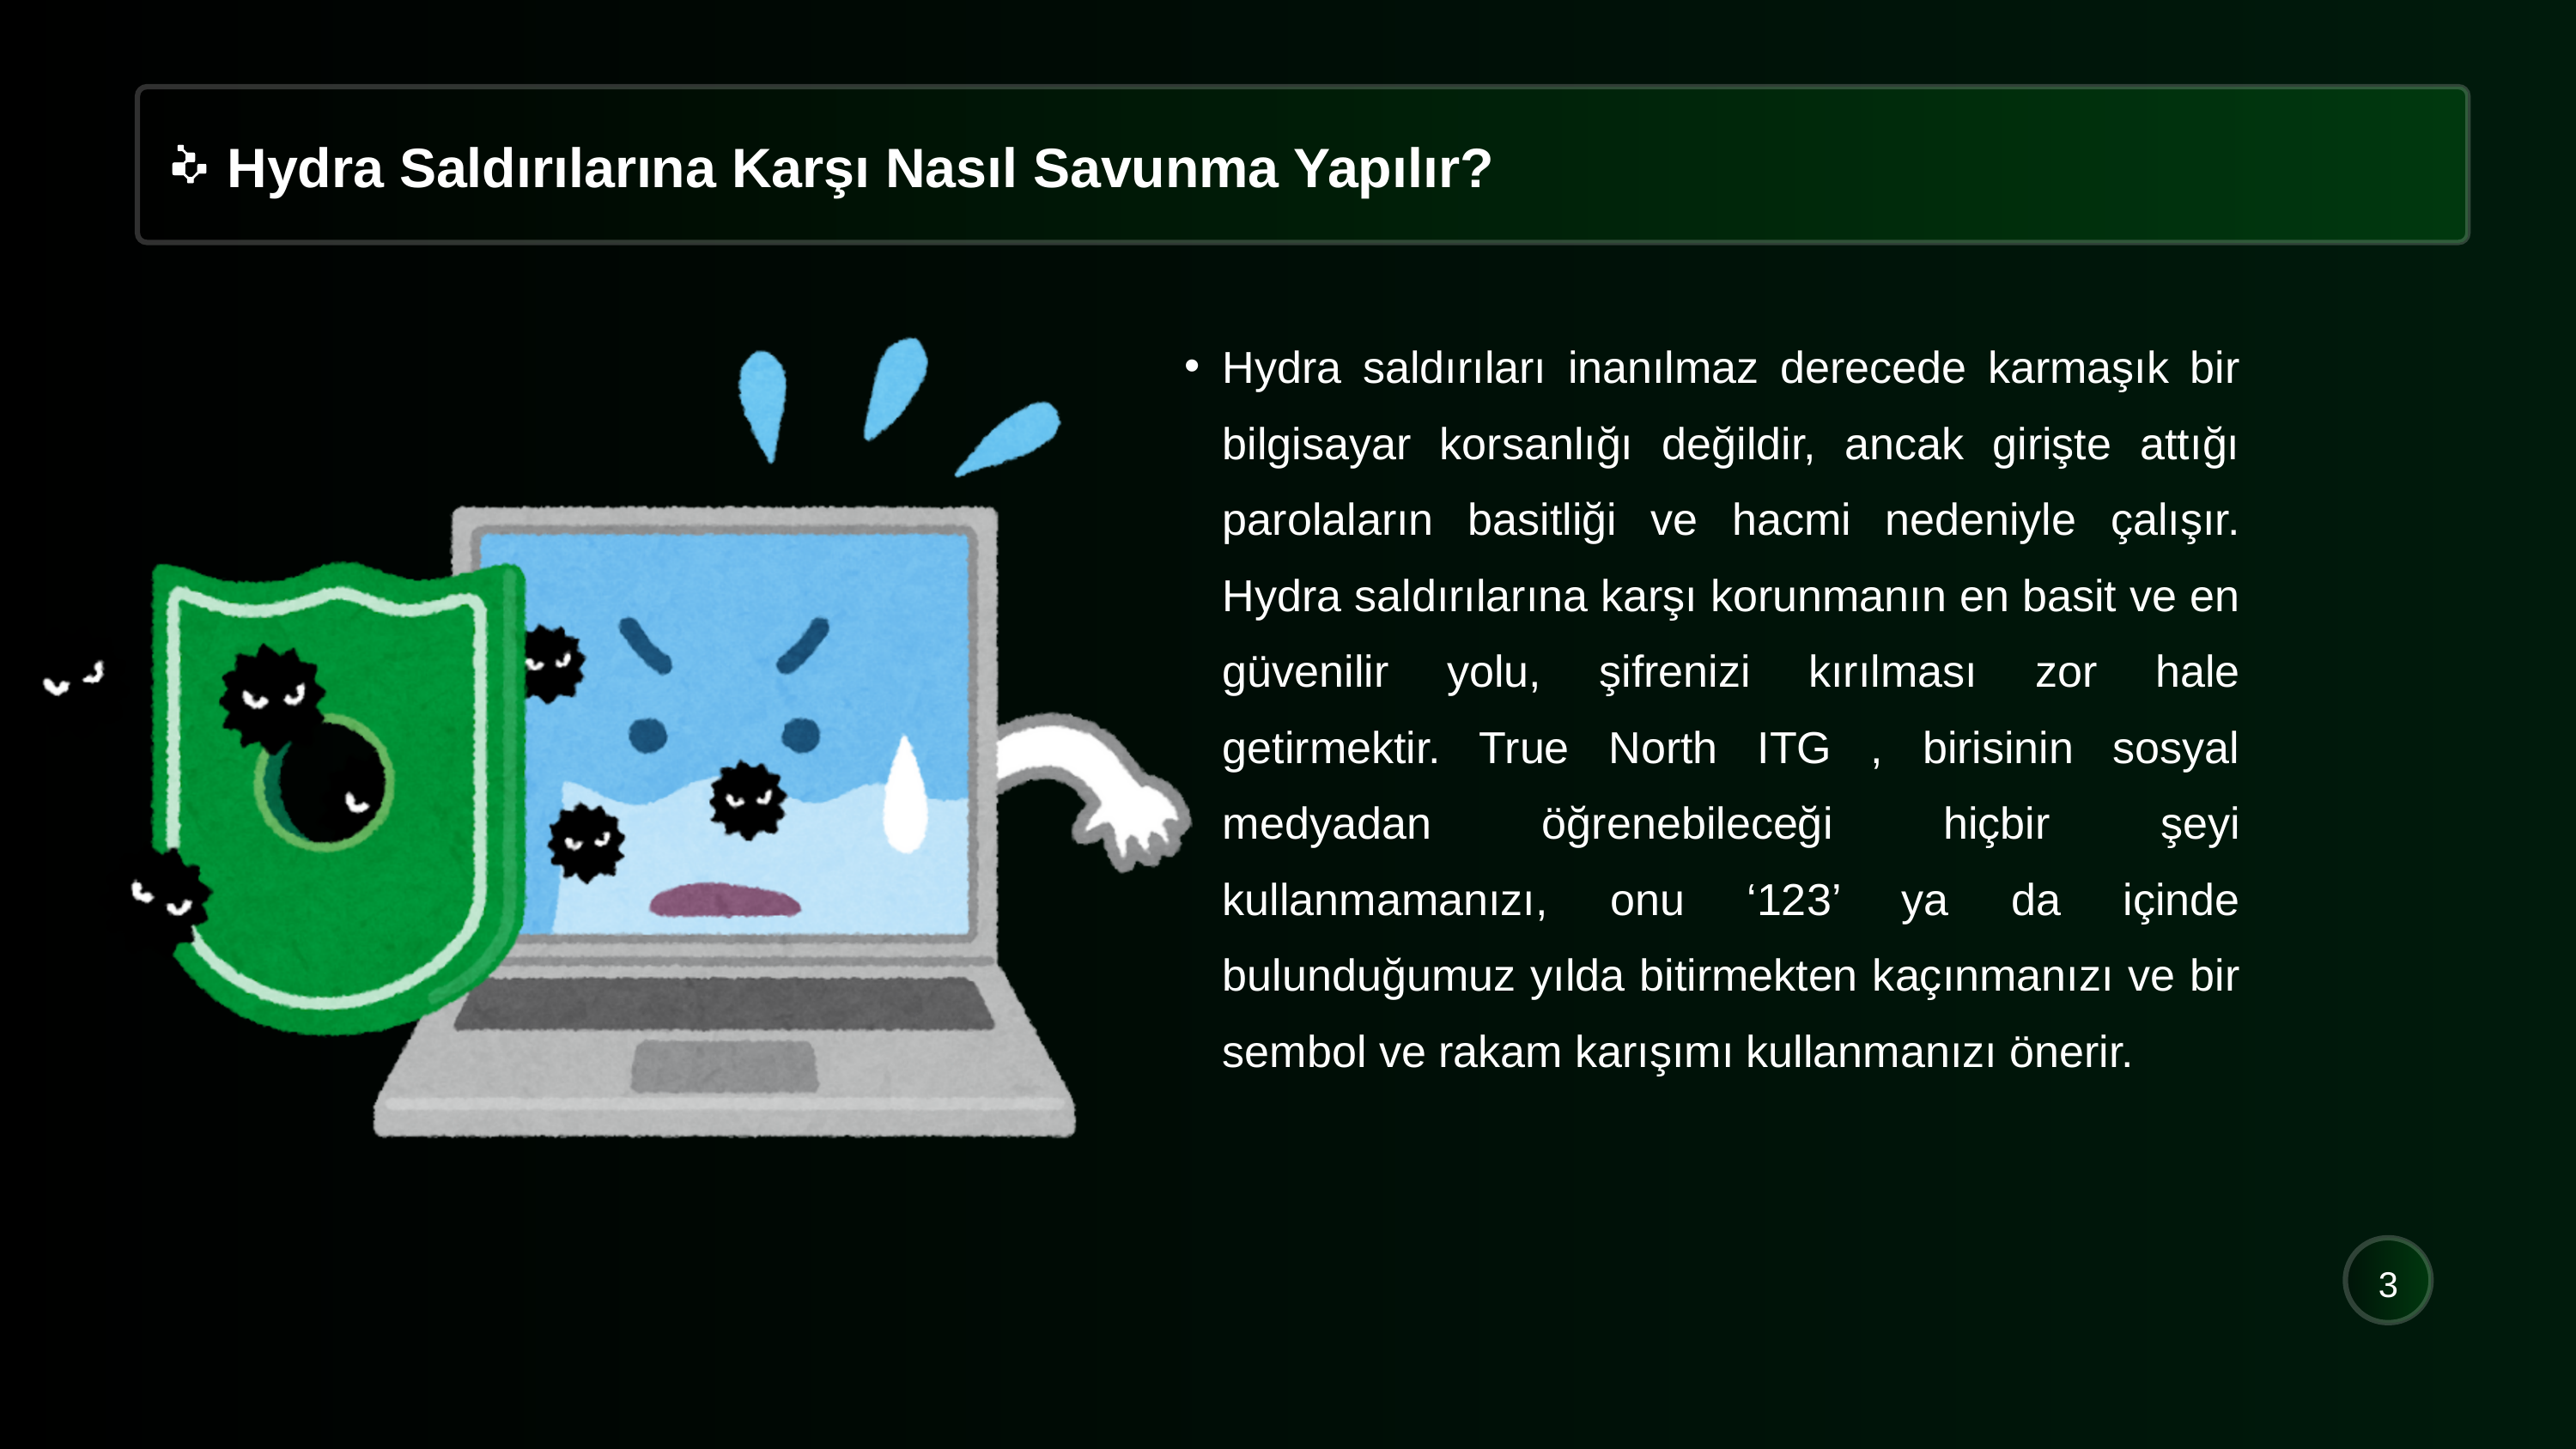

Hydra Saldırılarına Karşı Nasıl Savunma Yapılır?

Hydra saldırıları inanılmaz derecede karmaşık bir bilgisayar korsanlığı değildir, ancak girişte attığı parolaların basitliği ve hacmi nedeniyle çalışır. Hydra saldırılarına karşı korunmanın en basit ve en güvenilir yolu, şifrenizi kırılması zor hale getirmektir. True North ITG , birisinin sosyal medyadan öğrenebileceği hiçbir şeyi kullanmamanızı, onu ‘123’ ya da içinde bulunduğumuz yılda bitirmekten kaçınmanızı ve bir sembol ve rakam karışımı kullanmanızı önerir.

3